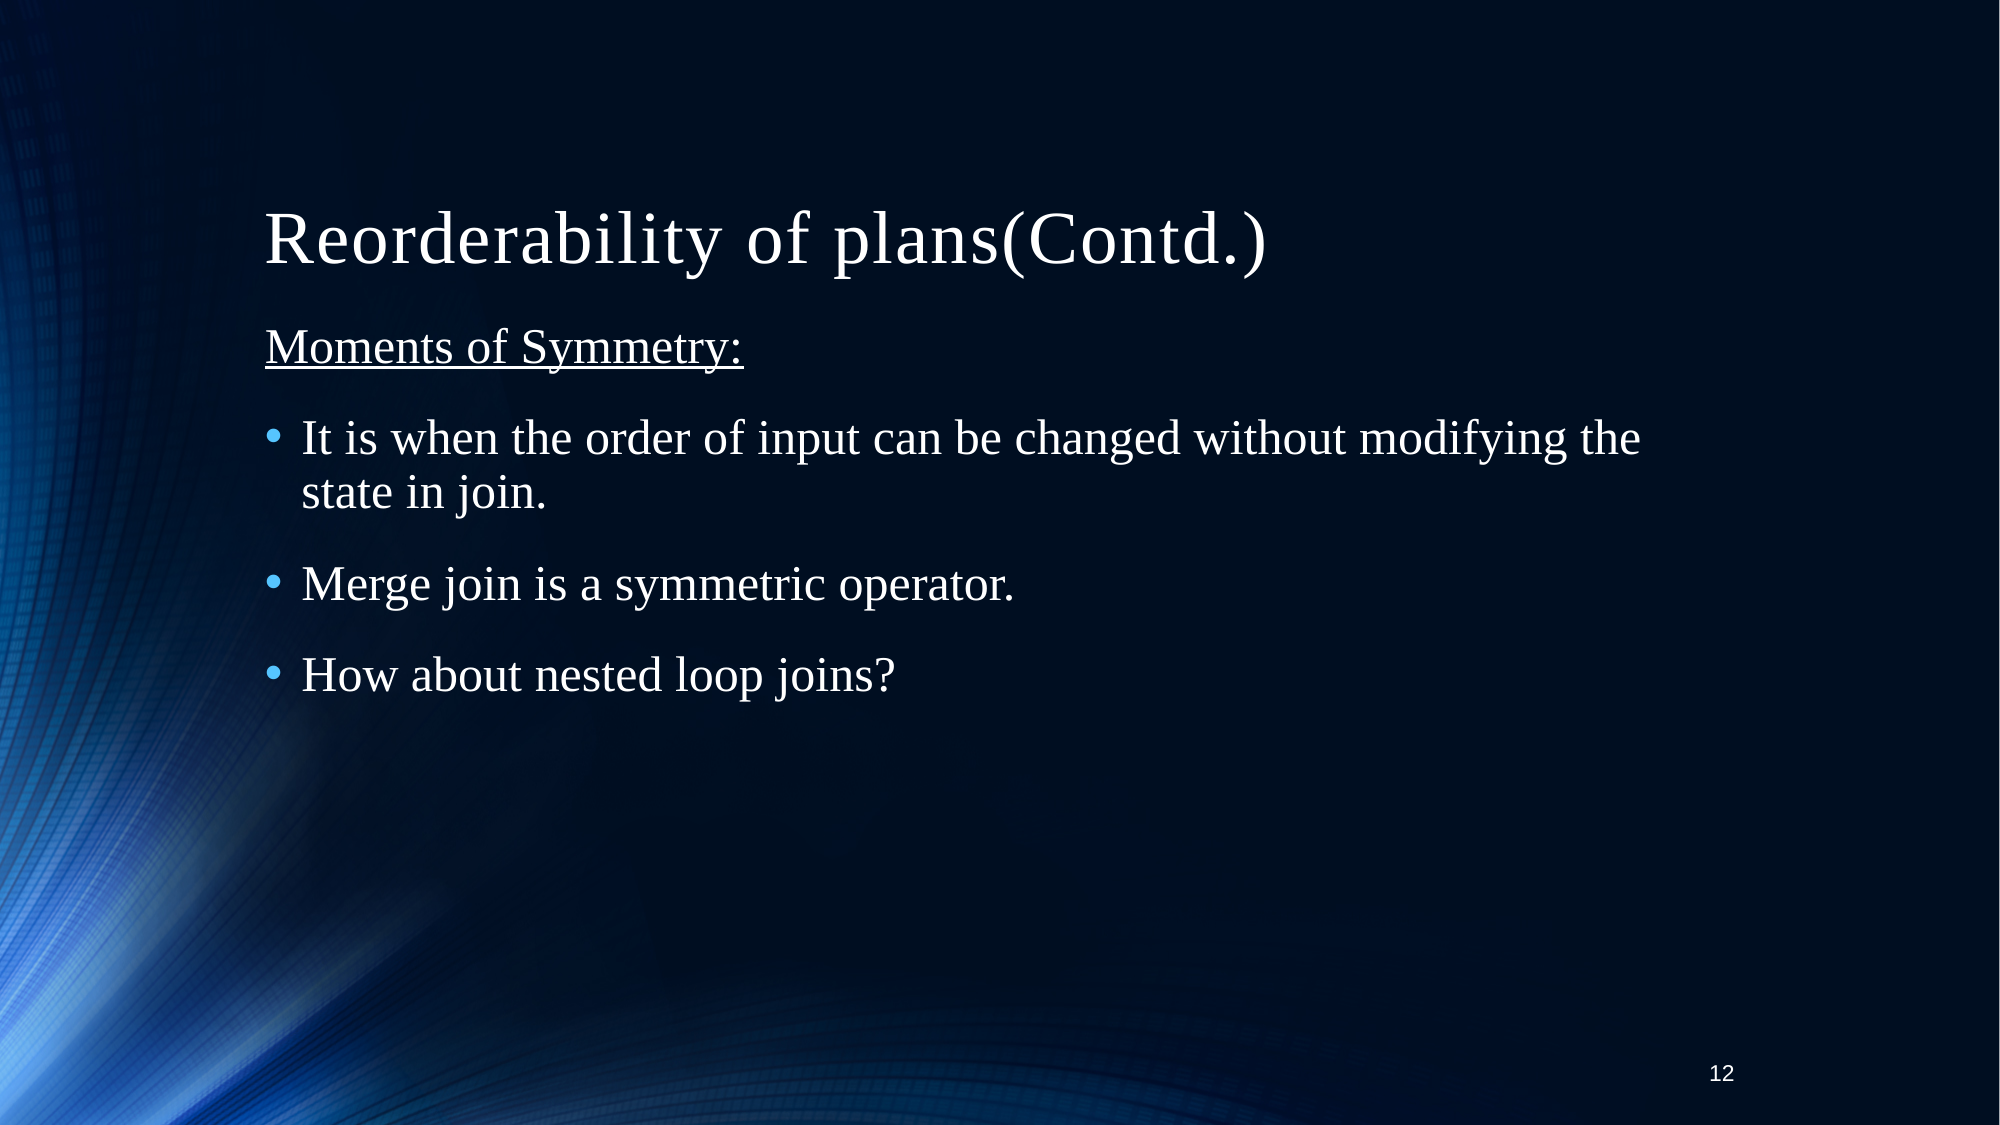

# Reorderability of plans(Contd.)
Moments of Symmetry:
It is when the order of input can be changed without modifying the state in join.
Merge join is a symmetric operator.
How about nested loop joins?
12